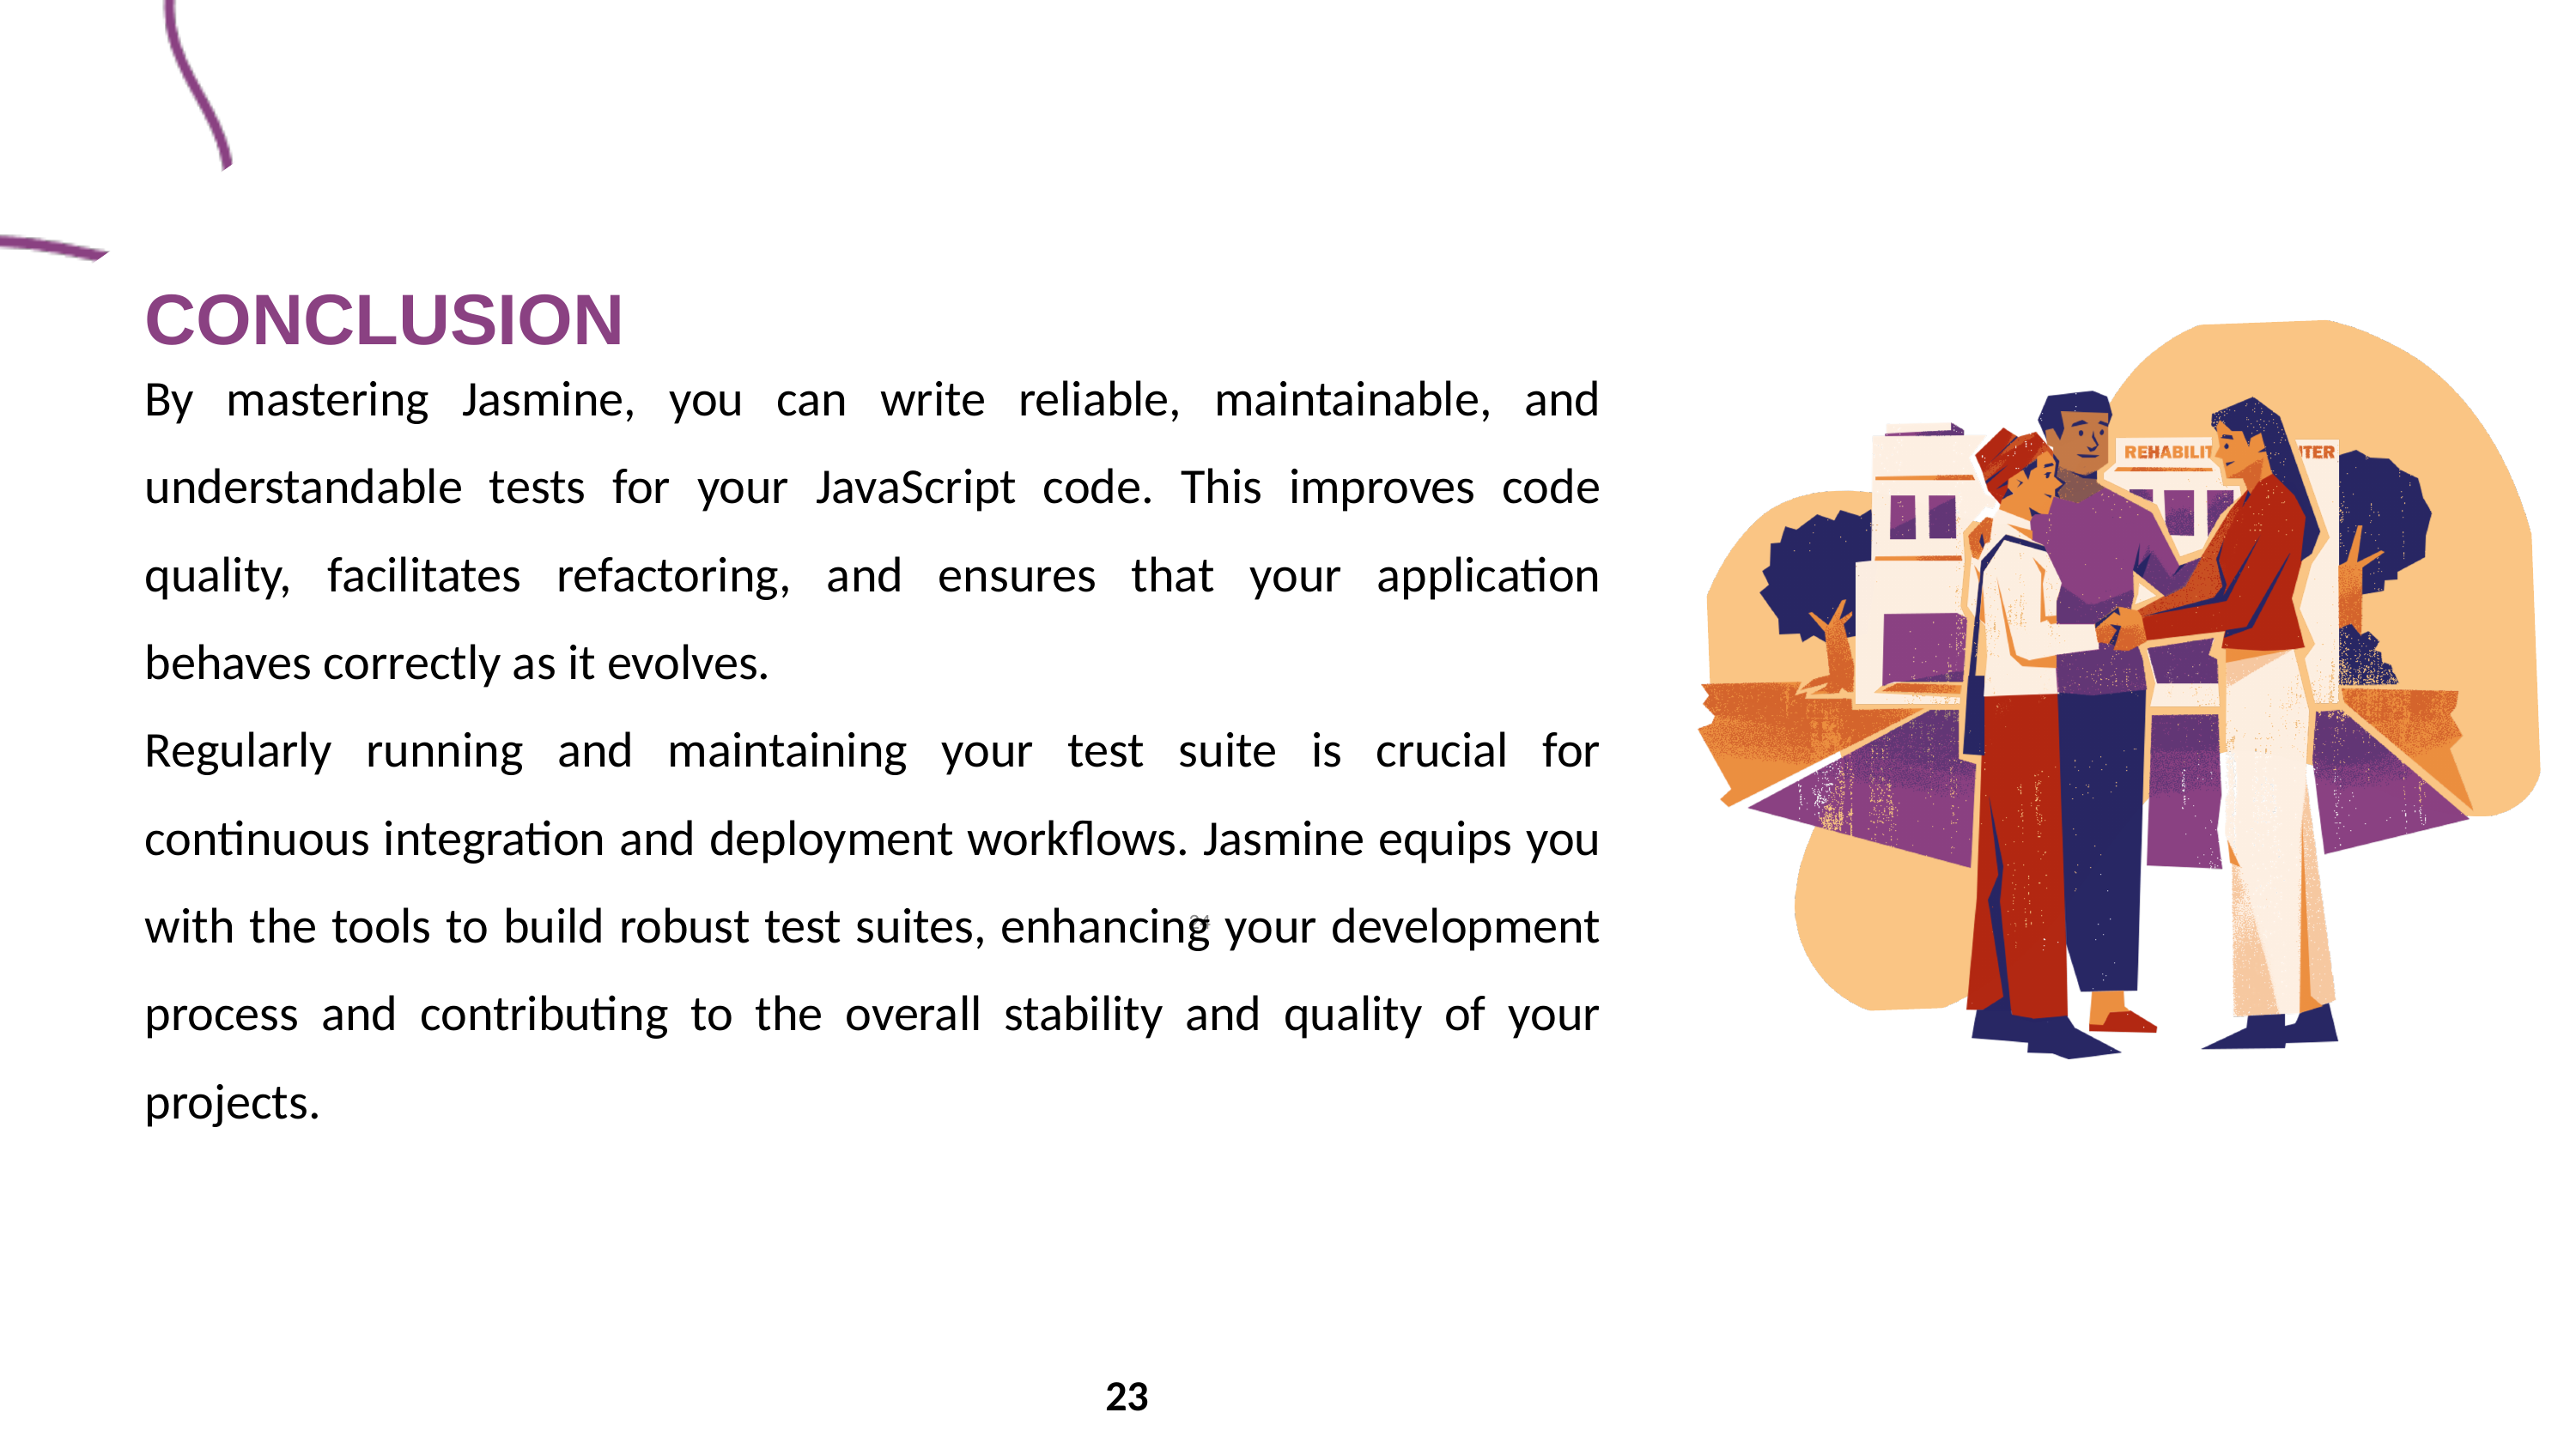

CONCLUSION

By mastering Jasmine, you can write reliable, maintainable, and understandable tests for your JavaScript code. This improves code quality, facilitates refactoring, and ensures that your application behaves correctly as it evolves.
Regularly running and maintaining your test suite is crucial for continuous integration and deployment workflows. Jasmine equips you with the tools to build robust test suites, enhancing your development process and contributing to the overall stability and quality of your projects.

24
23